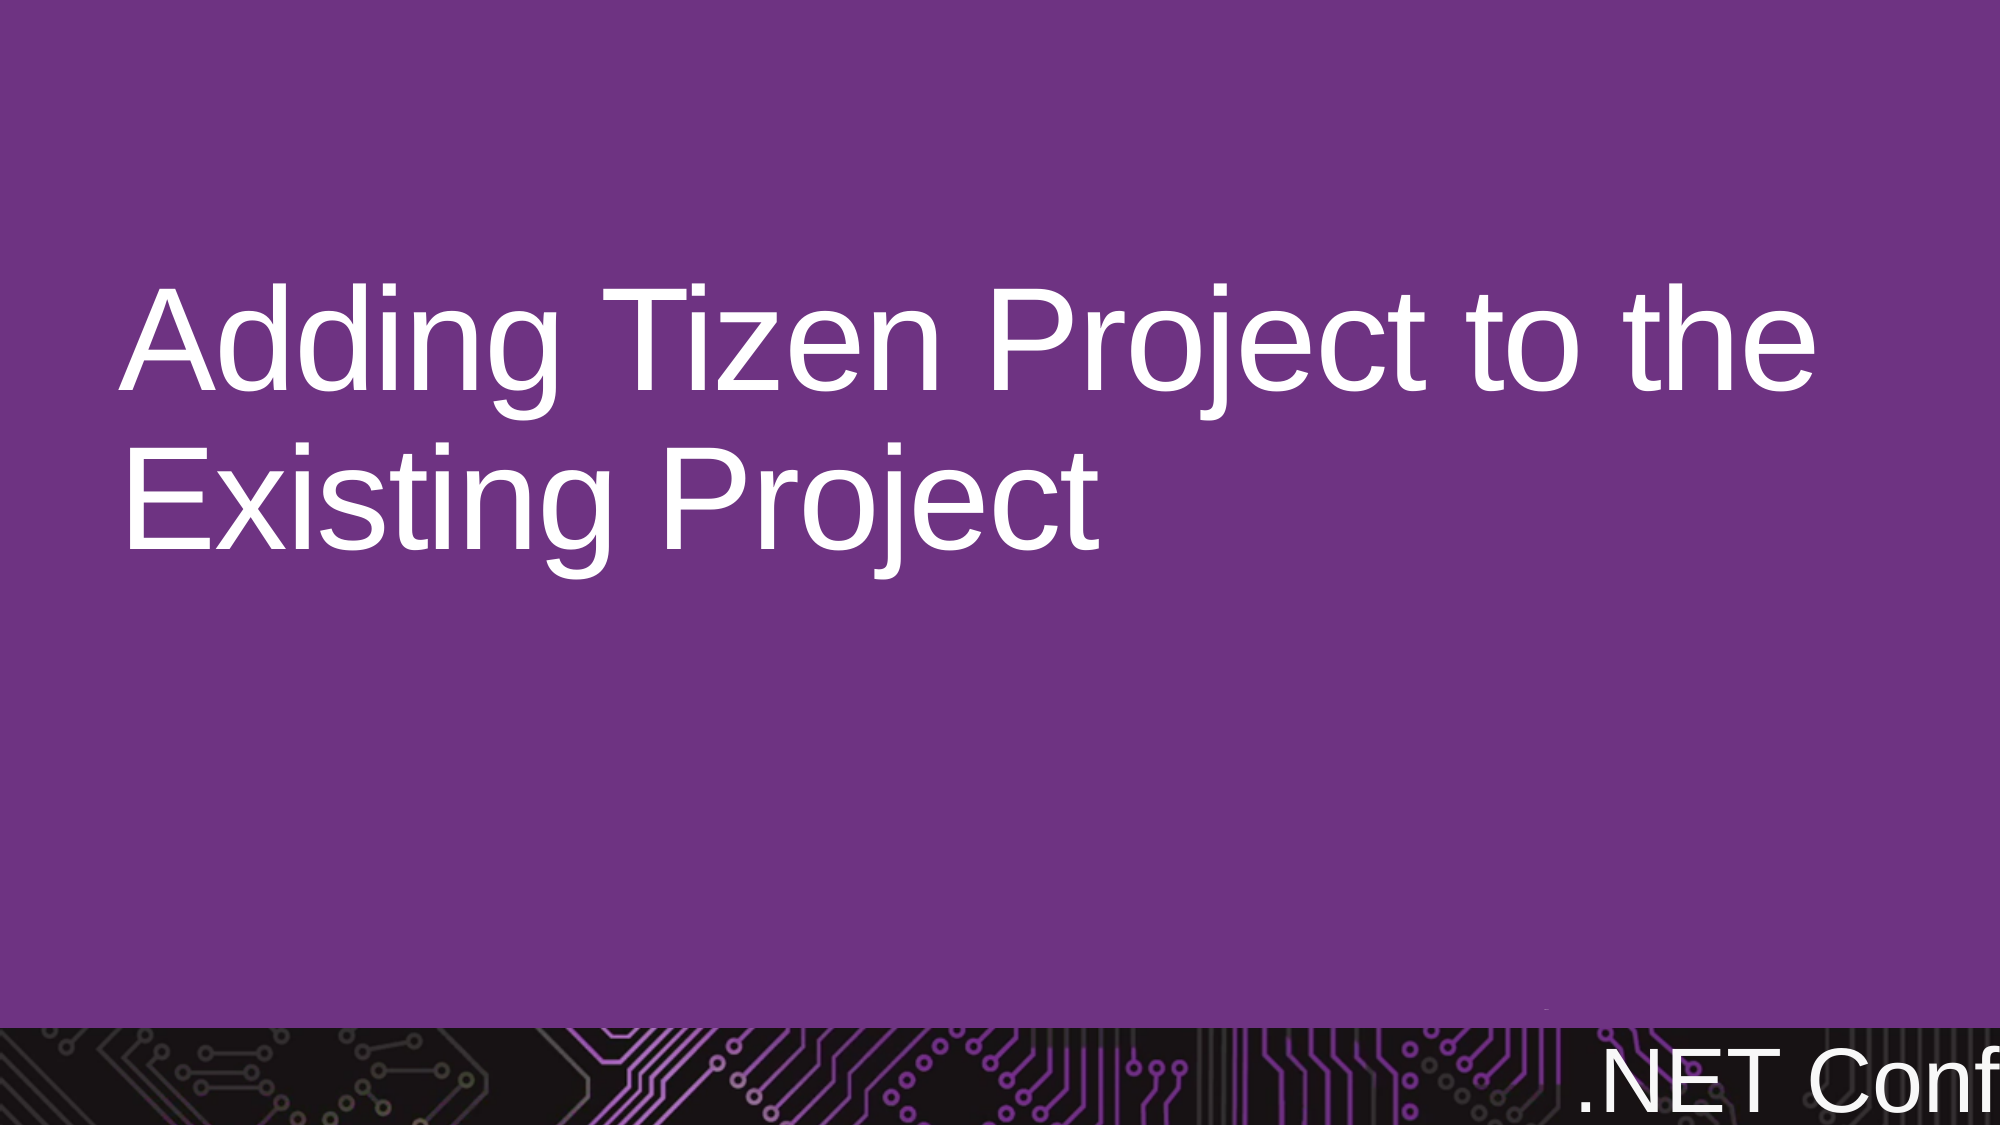

# Adding Tizen Project to the Existing Project